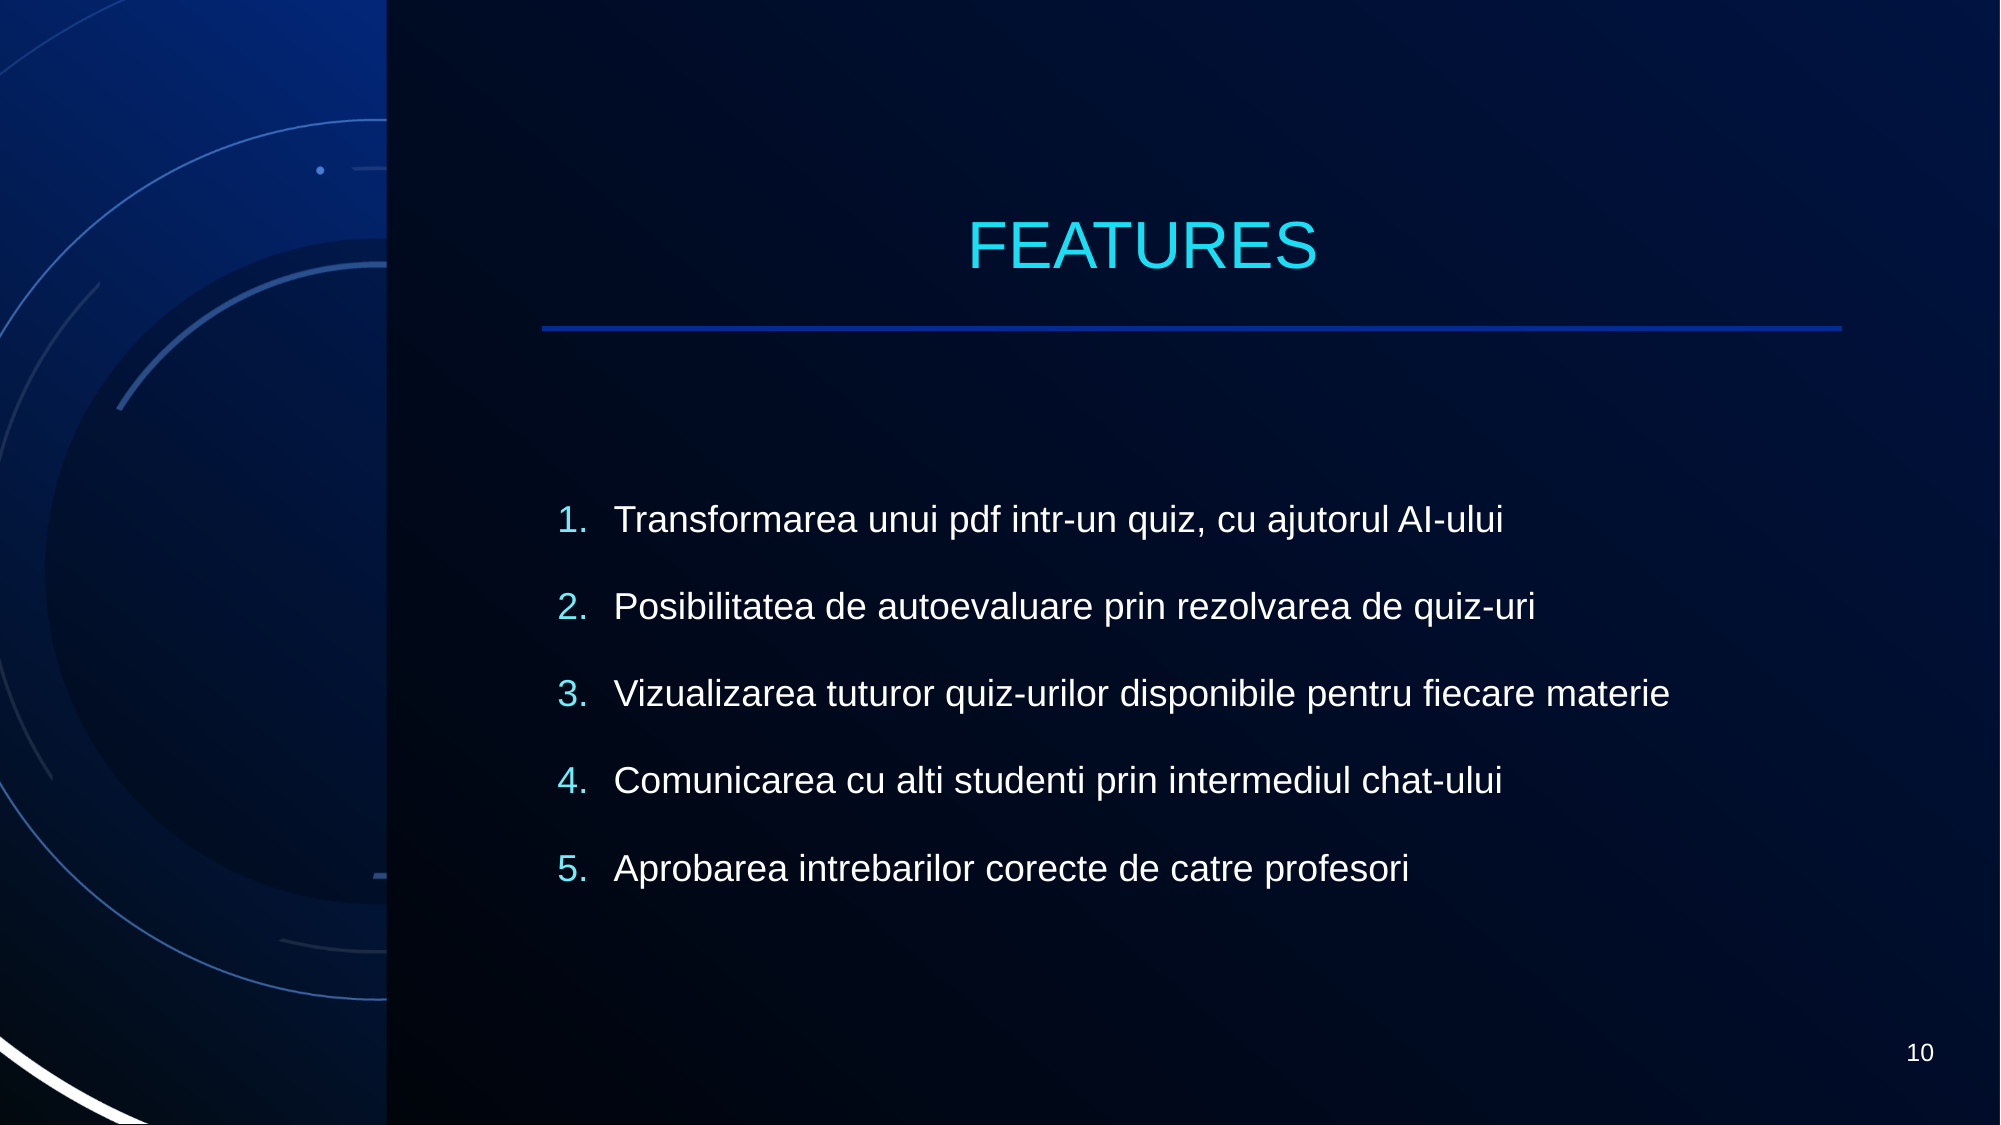

# FEATURES
Transformarea unui pdf intr-un quiz, cu ajutorul AI-ului
Posibilitatea de autoevaluare prin rezolvarea de quiz-uri
Vizualizarea tuturor quiz-urilor disponibile pentru fiecare materie
Comunicarea cu alti studenti prin intermediul chat-ului
Aprobarea intrebarilor corecte de catre profesori

10